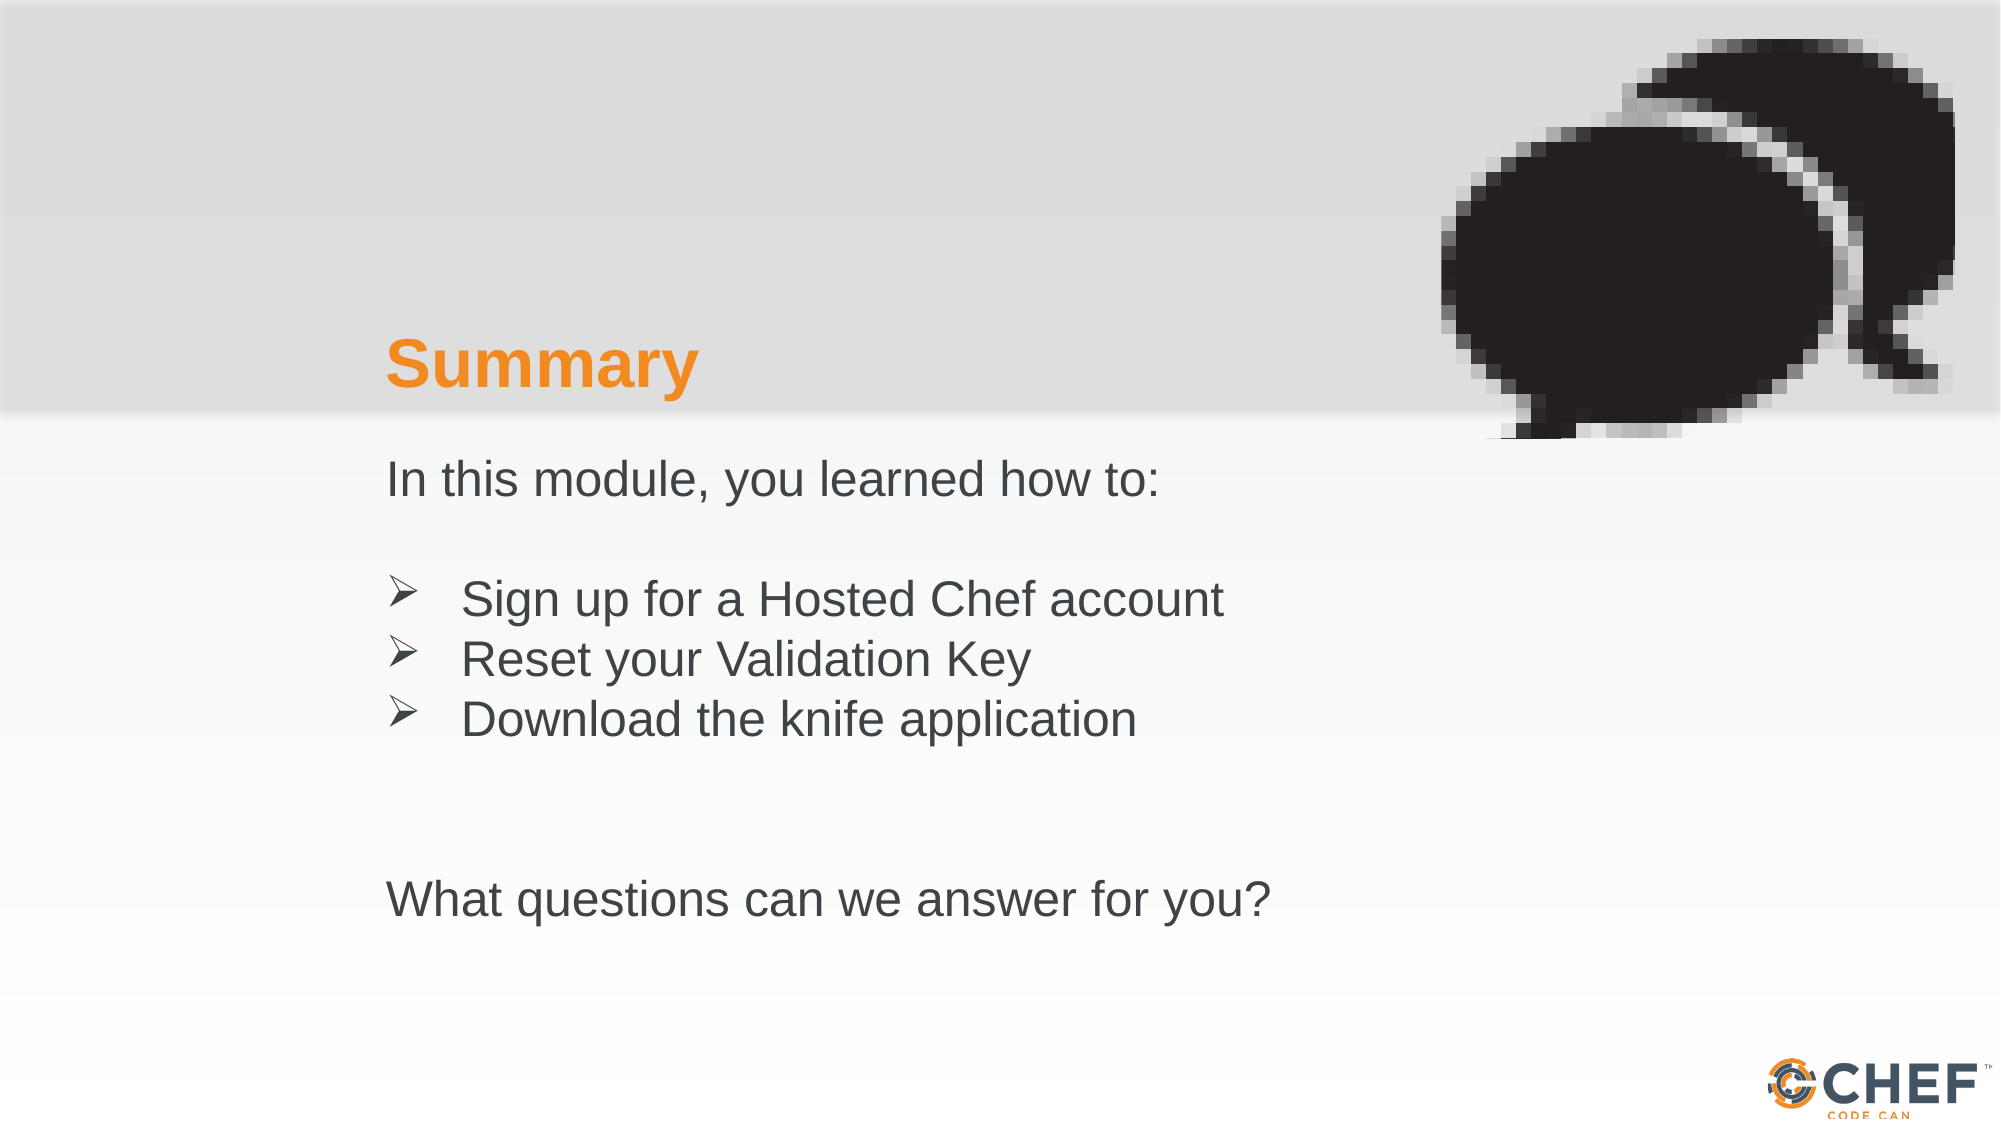

# Summary

In this module, you learned how to:

Sign up for a Hosted Chef account
Reset your Validation Key
Download the knife application

What questions can we answer for you?